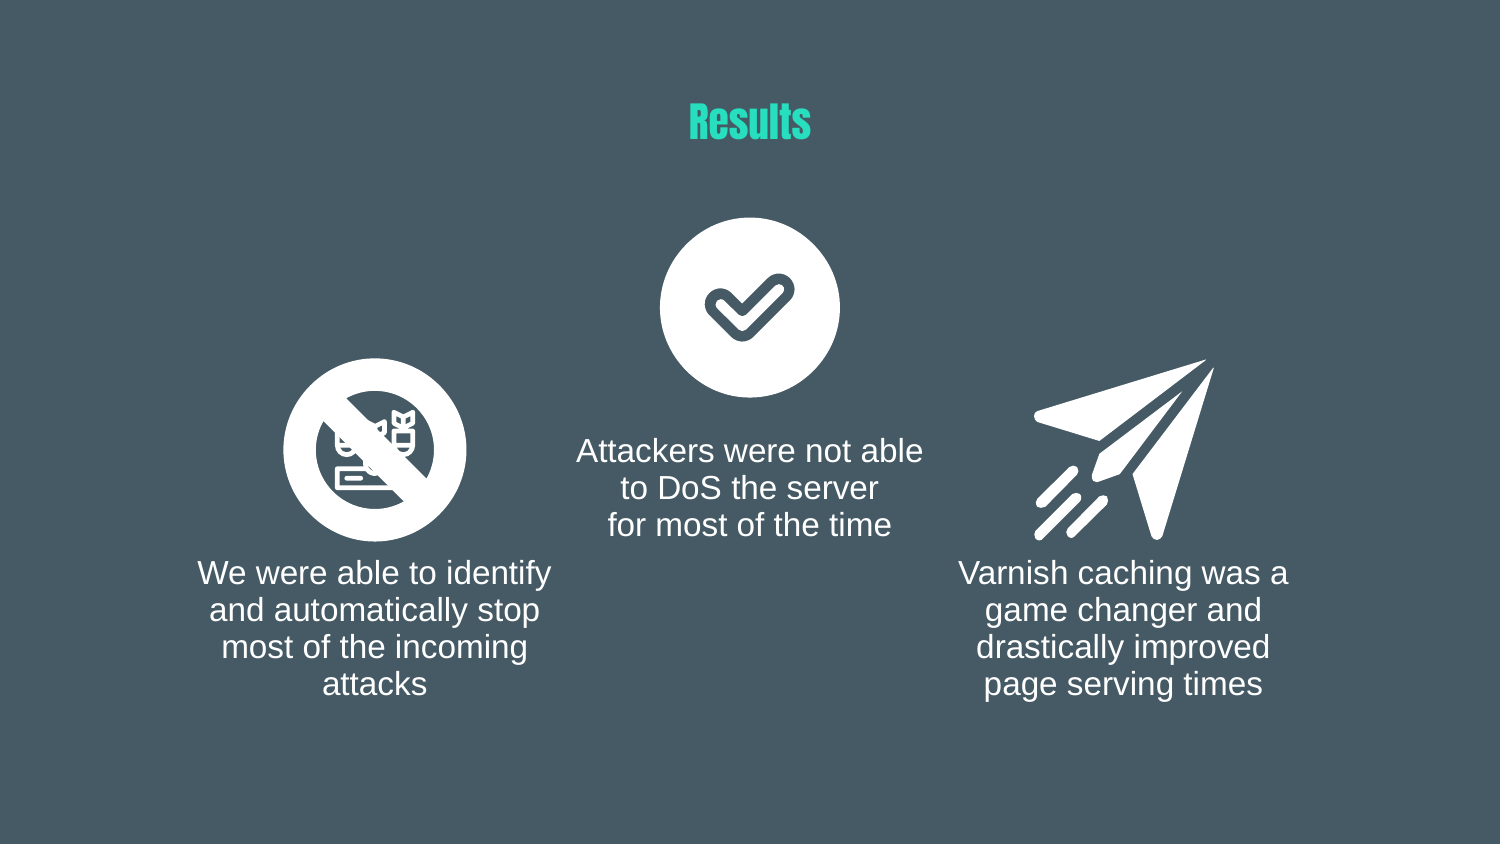

# Results

Attackers were not able
to DoS the server
for most of the time

We were able to identify and automatically stop most of the incoming attacks
Varnish caching was a game changer and drastically improved page serving times